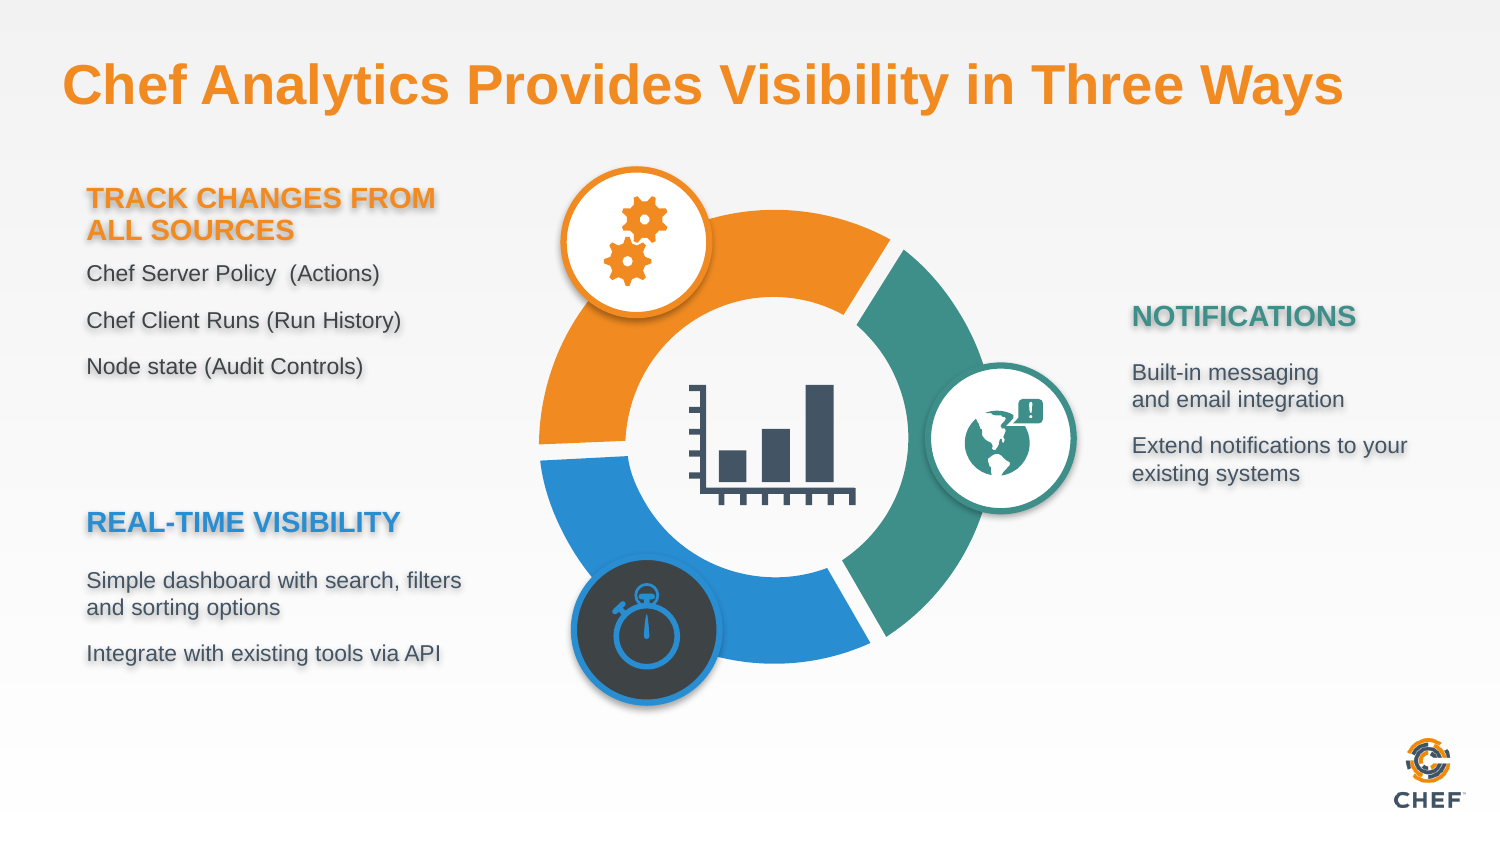

# Chef Analytics Provides Visibility in Three Ways

TRACK CHANGES FROM ALL SOURCES
Chef Server Policy  (Actions)
Chef Client Runs (Run History)
Node state (Audit Controls)

NOTIFICATIONS
Built-in messaging
and email integration
Extend notifications to your existing systems

REAL-TIME VISIBILITY
Simple dashboard with search, filters and sorting options
Integrate with existing tools via API